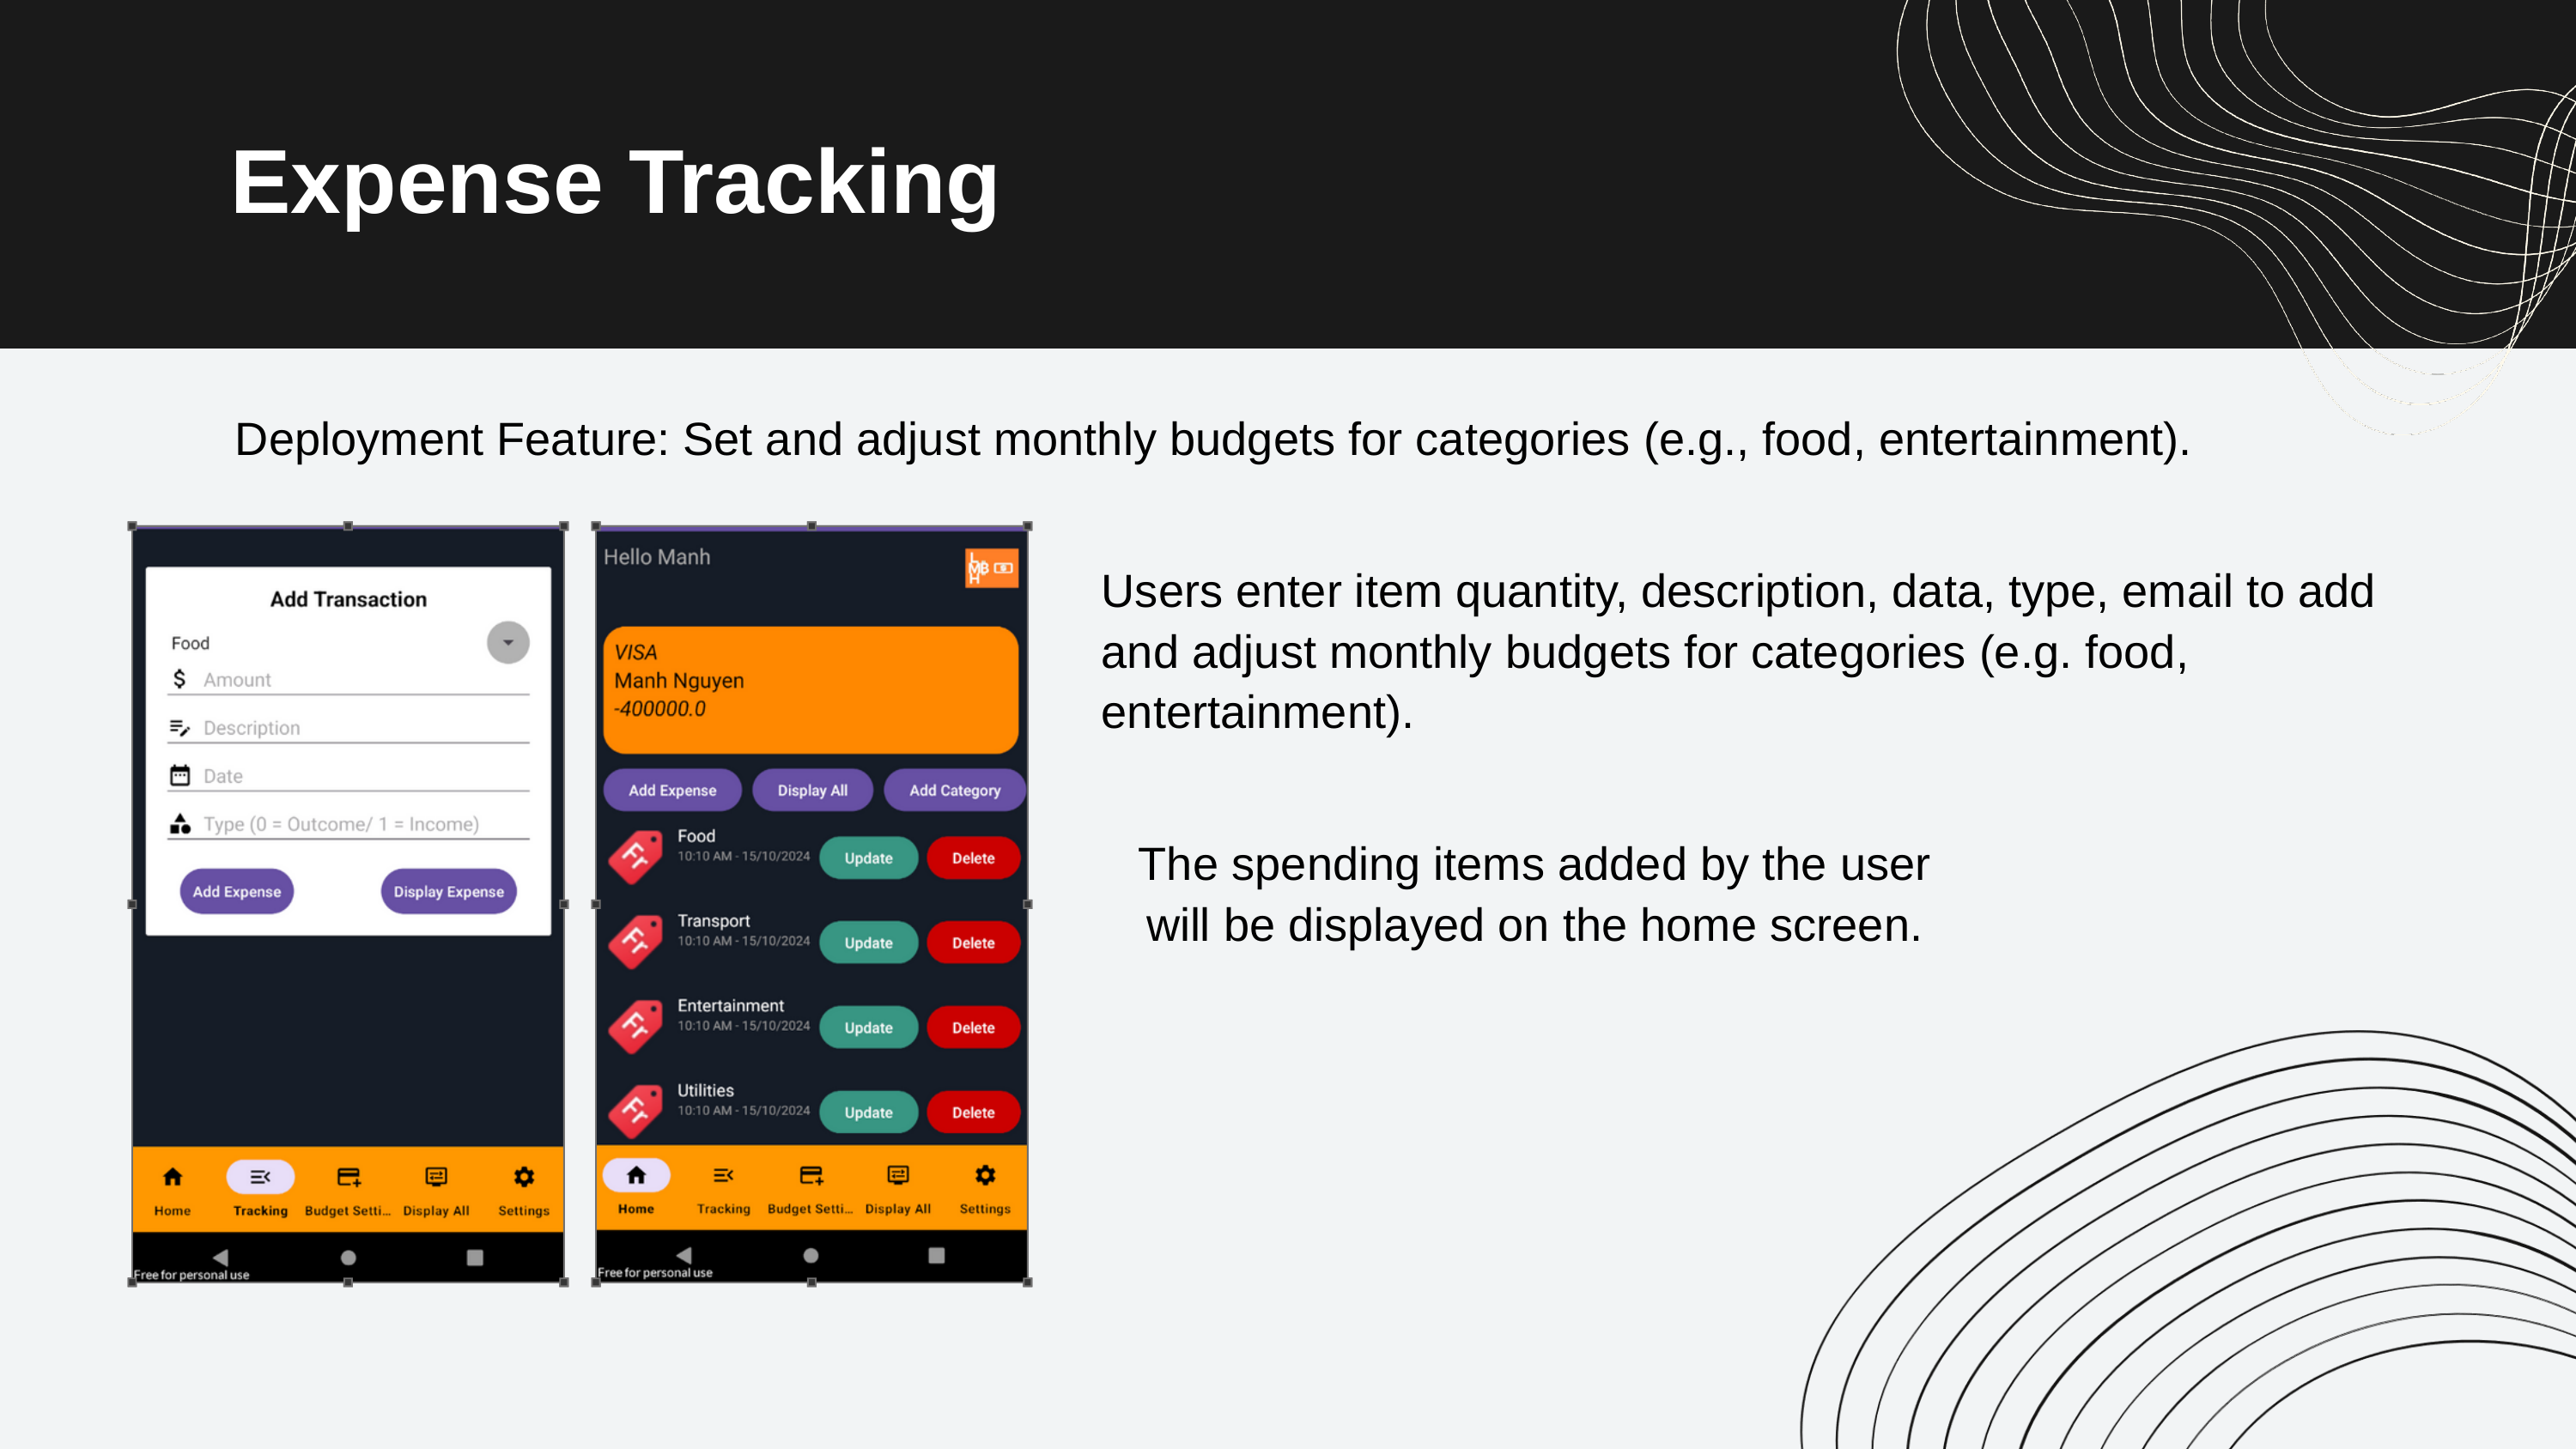

Expense Tracking
Deployment Feature: Set and adjust monthly budgets for categories (e.g., food, entertainment).

Users enter item quantity, description, data, type, email to add and adjust monthly budgets for categories (e.g. food, entertainment).
The spending items added by the user will be displayed on the home screen.